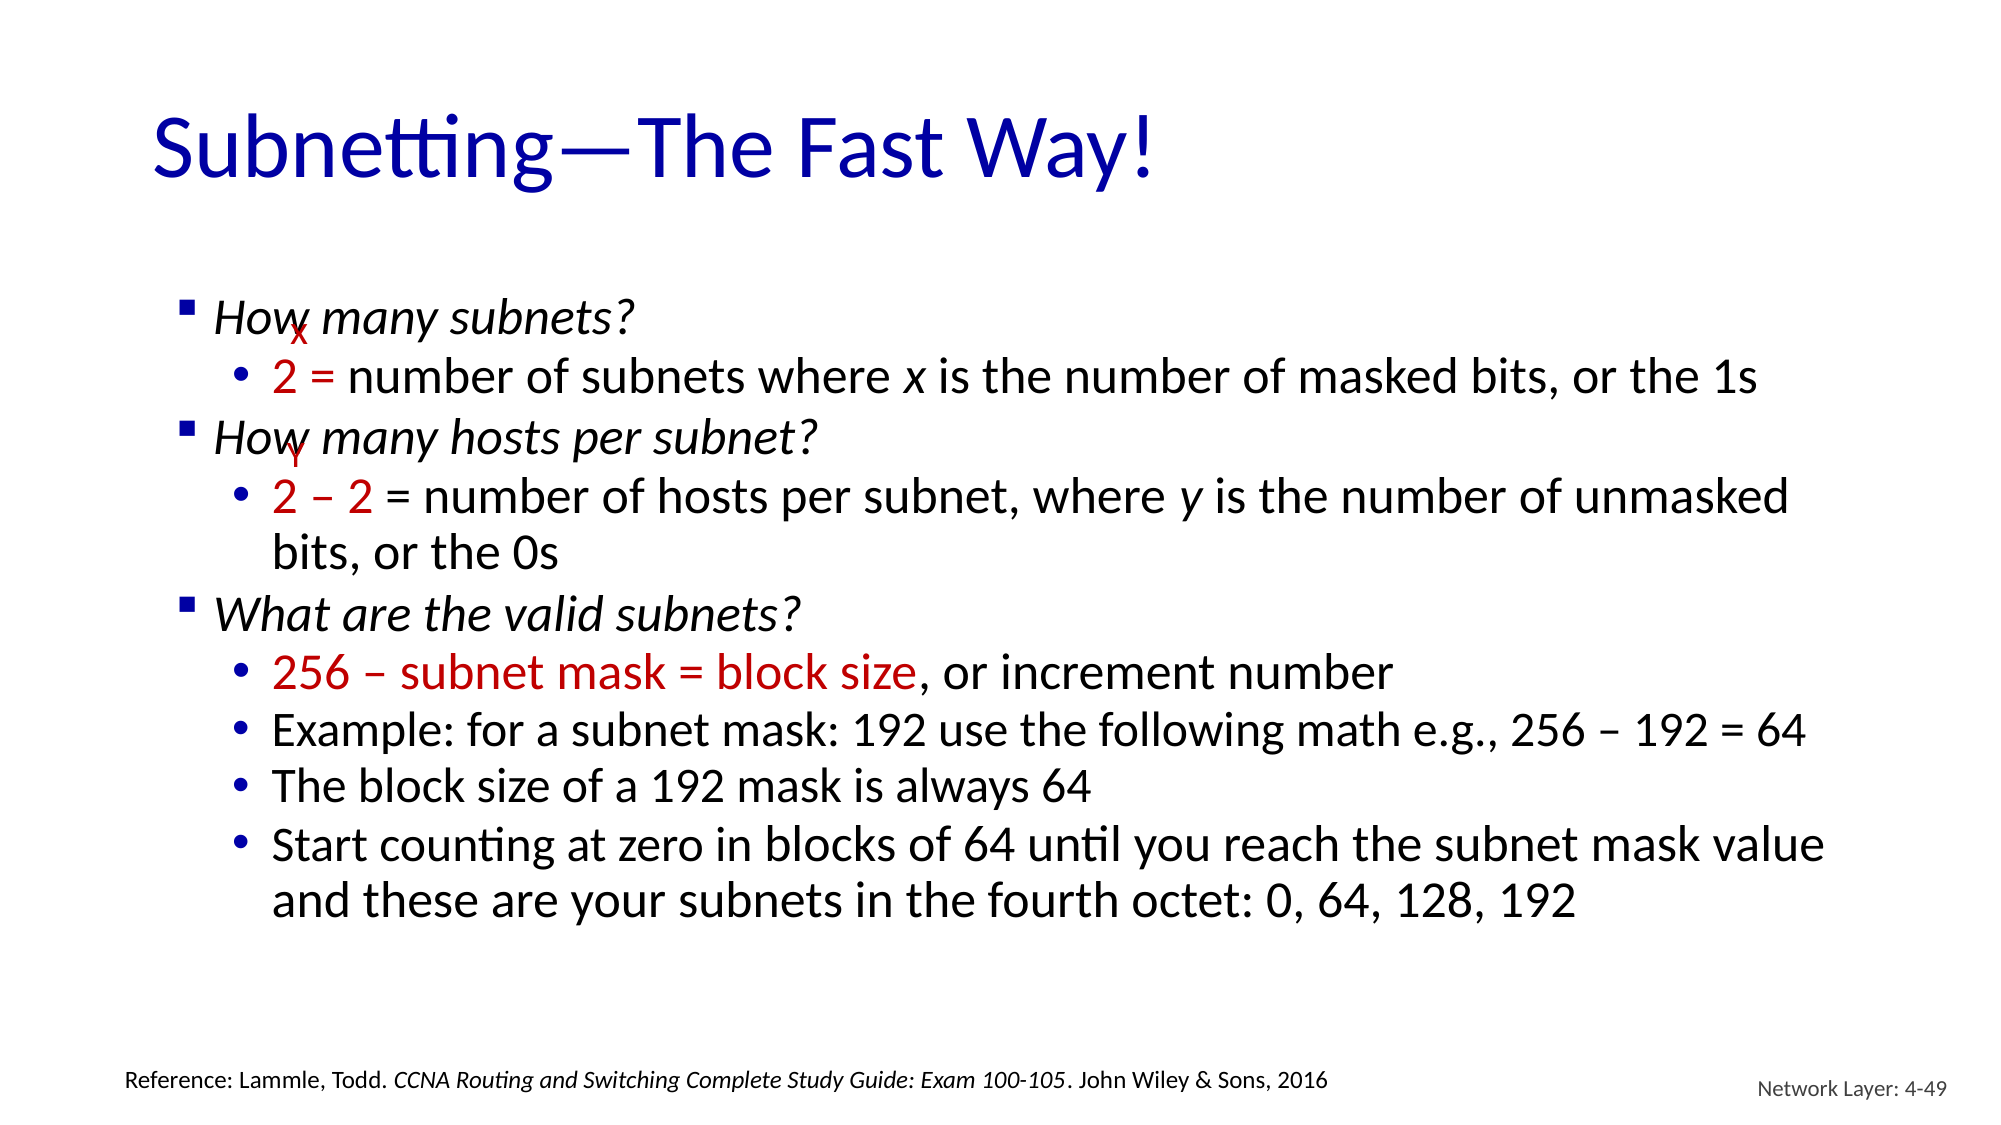

# Subnetting—The Fast Way!
How many subnets?
2 = number of subnets where x is the number of masked bits, or the 1s
How many hosts per subnet?
2 – 2 = number of hosts per subnet, where y is the number of unmasked bits, or the 0s
What are the valid subnets?
256 – subnet mask = block size, or increment number
Example: for a subnet mask: 192 use the following math e.g., 256 – 192 = 64
The block size of a 192 mask is always 64
Start counting at zero in blocks of 64 until you reach the subnet mask value and these are your subnets in the fourth octet: 0, 64, 128, 192
x
Y
Reference: Lammle, Todd. CCNA Routing and Switching Complete Study Guide: Exam 100-105. John Wiley & Sons, 2016
Network Layer: 4-49